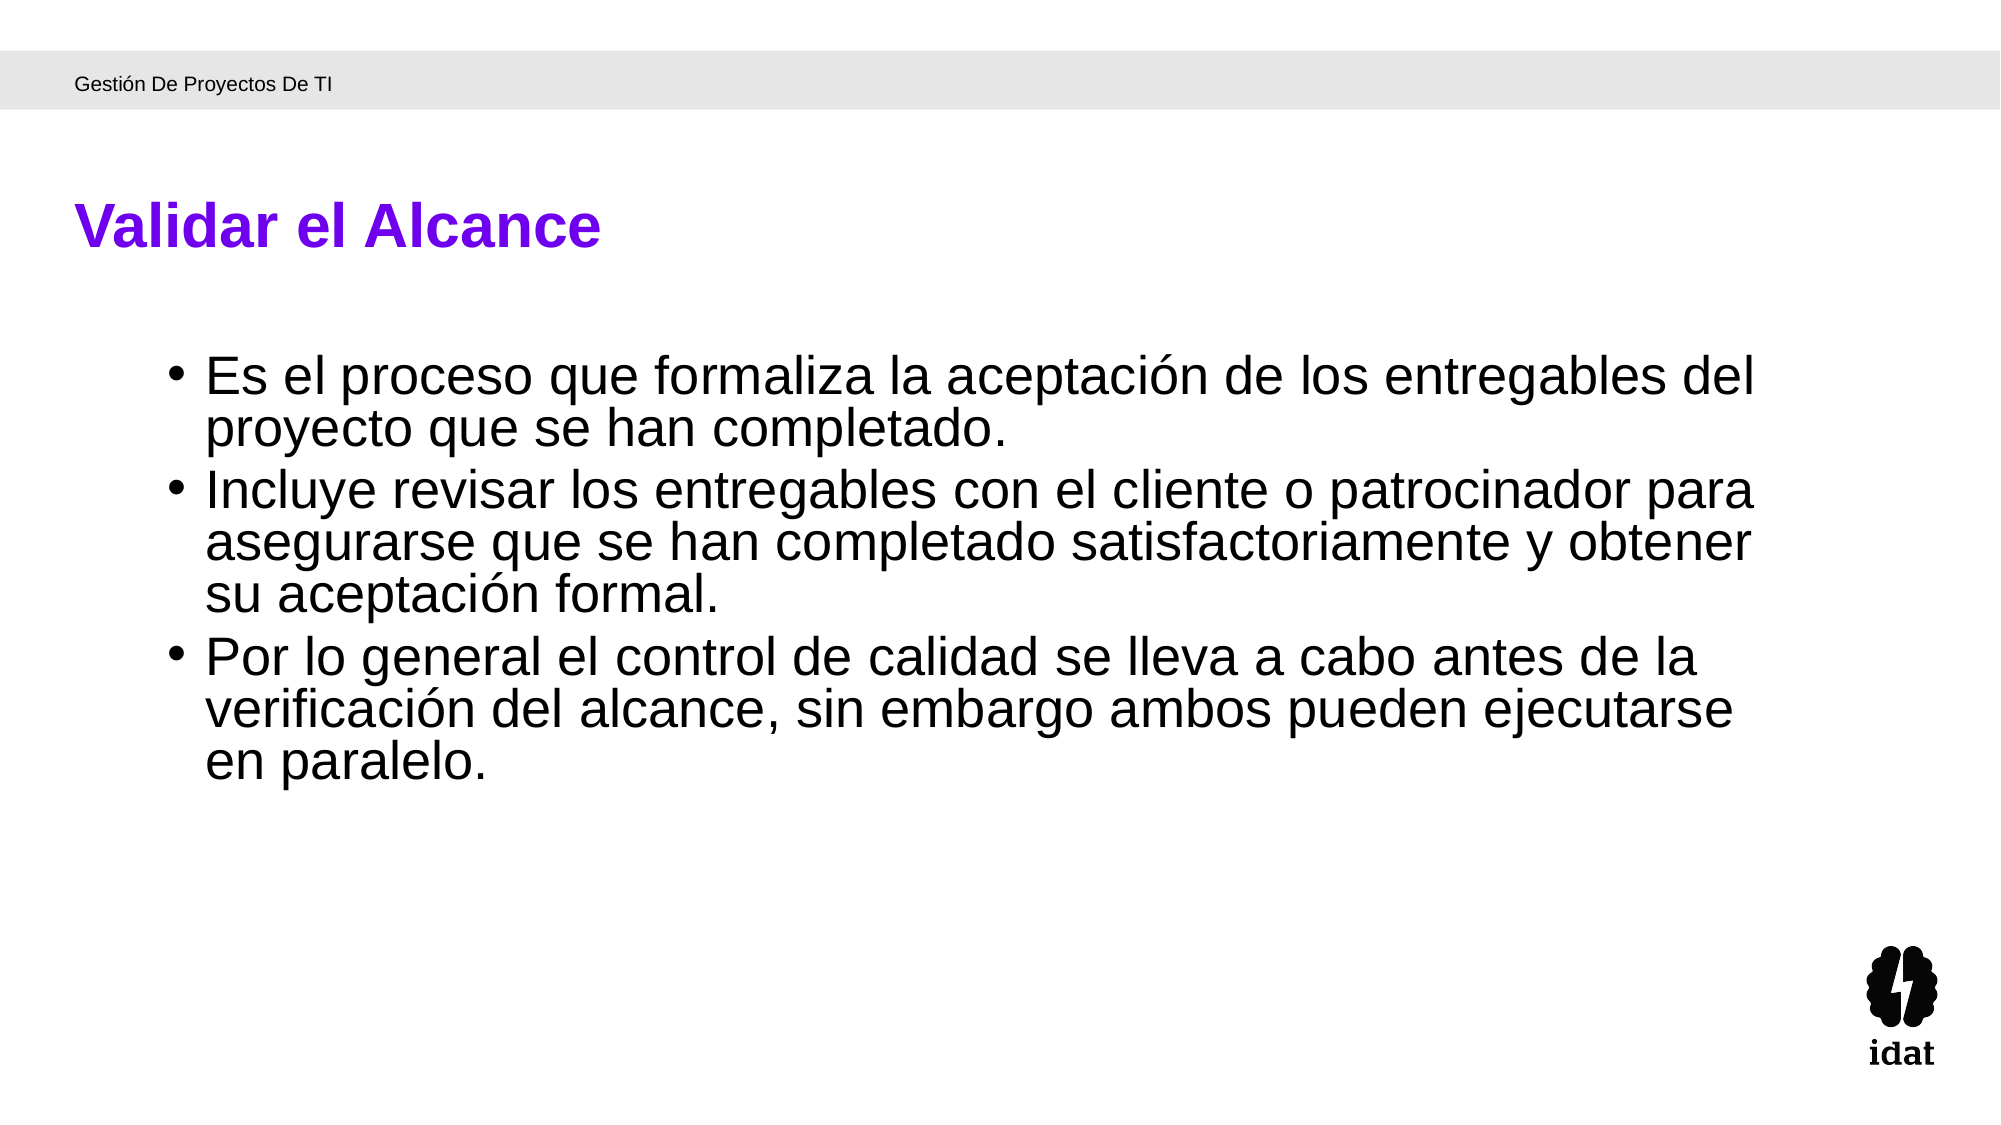

Gestión De Proyectos De TI

Validar el Alcance
Es el proceso que formaliza la aceptación de los entregables del proyecto que se han completado.
Incluye revisar los entregables con el cliente o patrocinador para asegurarse que se han completado satisfactoriamente y obtener su aceptación formal.
Por lo general el control de calidad se lleva a cabo antes de la verificación del alcance, sin embargo ambos pueden ejecutarse en paralelo.